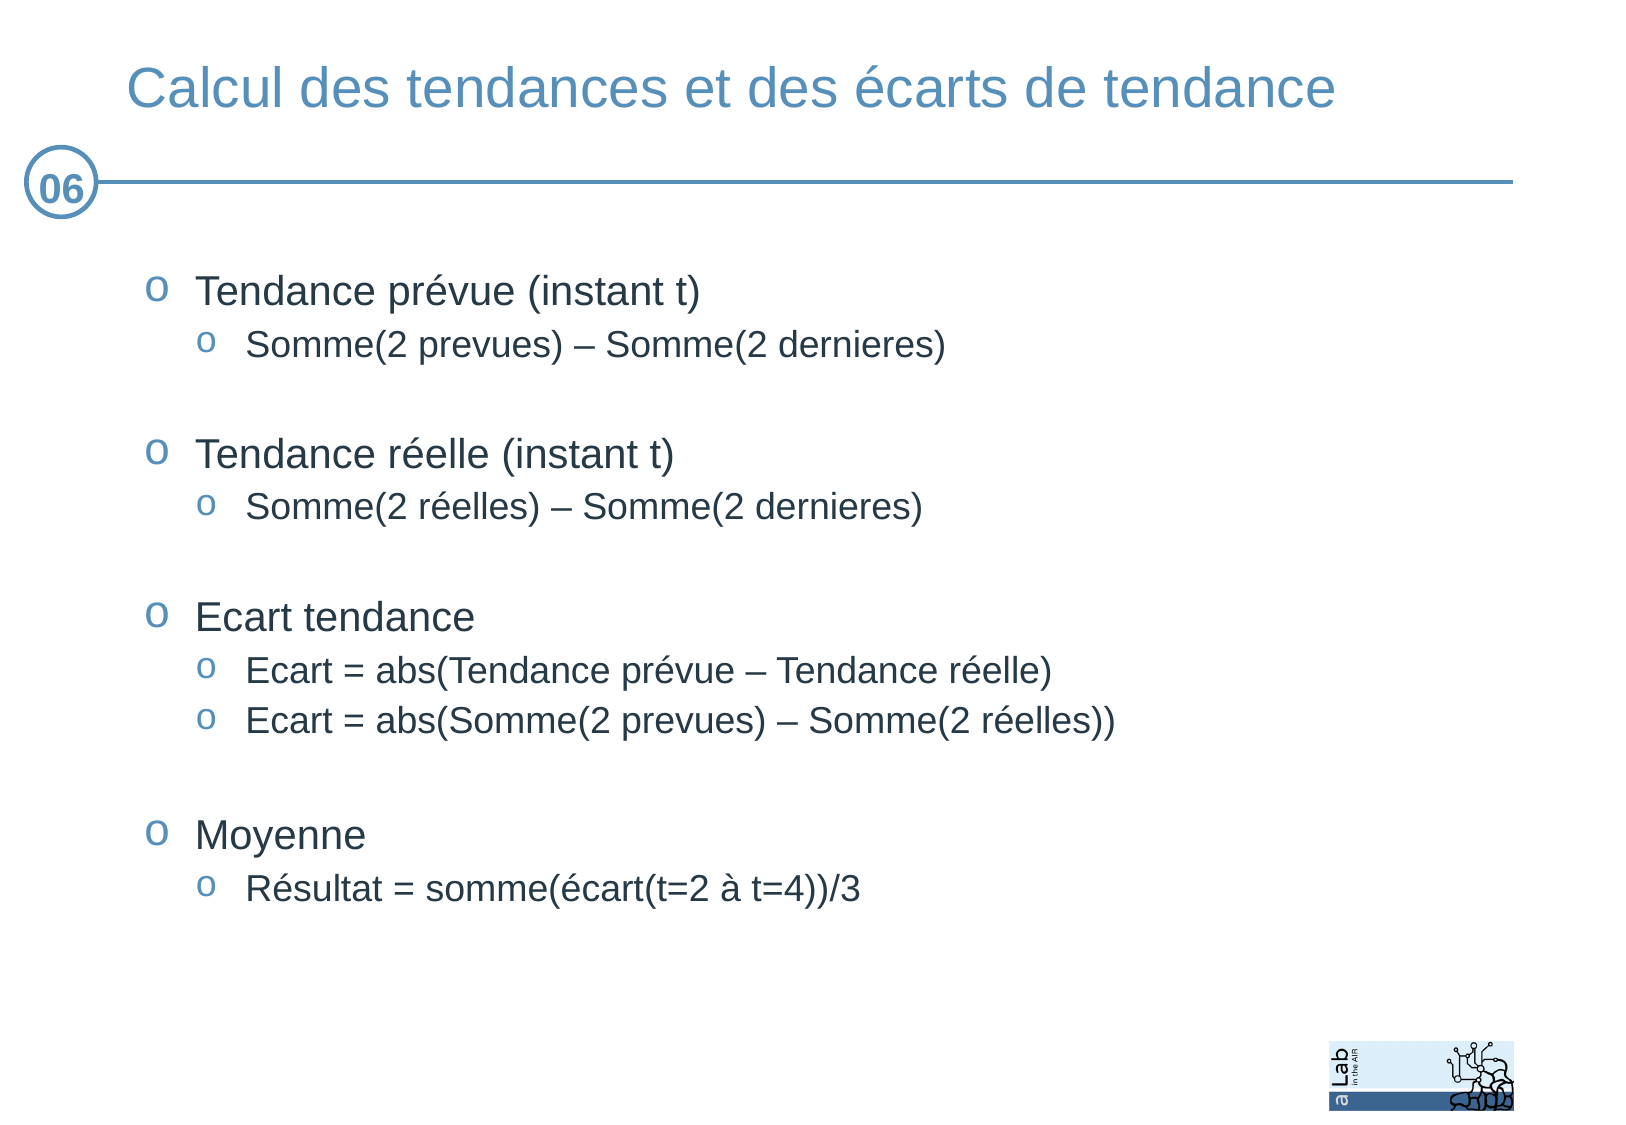

# Calcul des tendances et des écarts de tendance
06
Tendance prévue (instant t)
Somme(2 prevues) – Somme(2 dernieres)

Tendance réelle (instant t)
Somme(2 réelles) – Somme(2 dernieres)

Ecart tendance
Ecart = abs(Tendance prévue – Tendance réelle)
Ecart = abs(Somme(2 prevues) – Somme(2 réelles))

Moyenne
Résultat = somme(écart(t=2 à t=4))/3